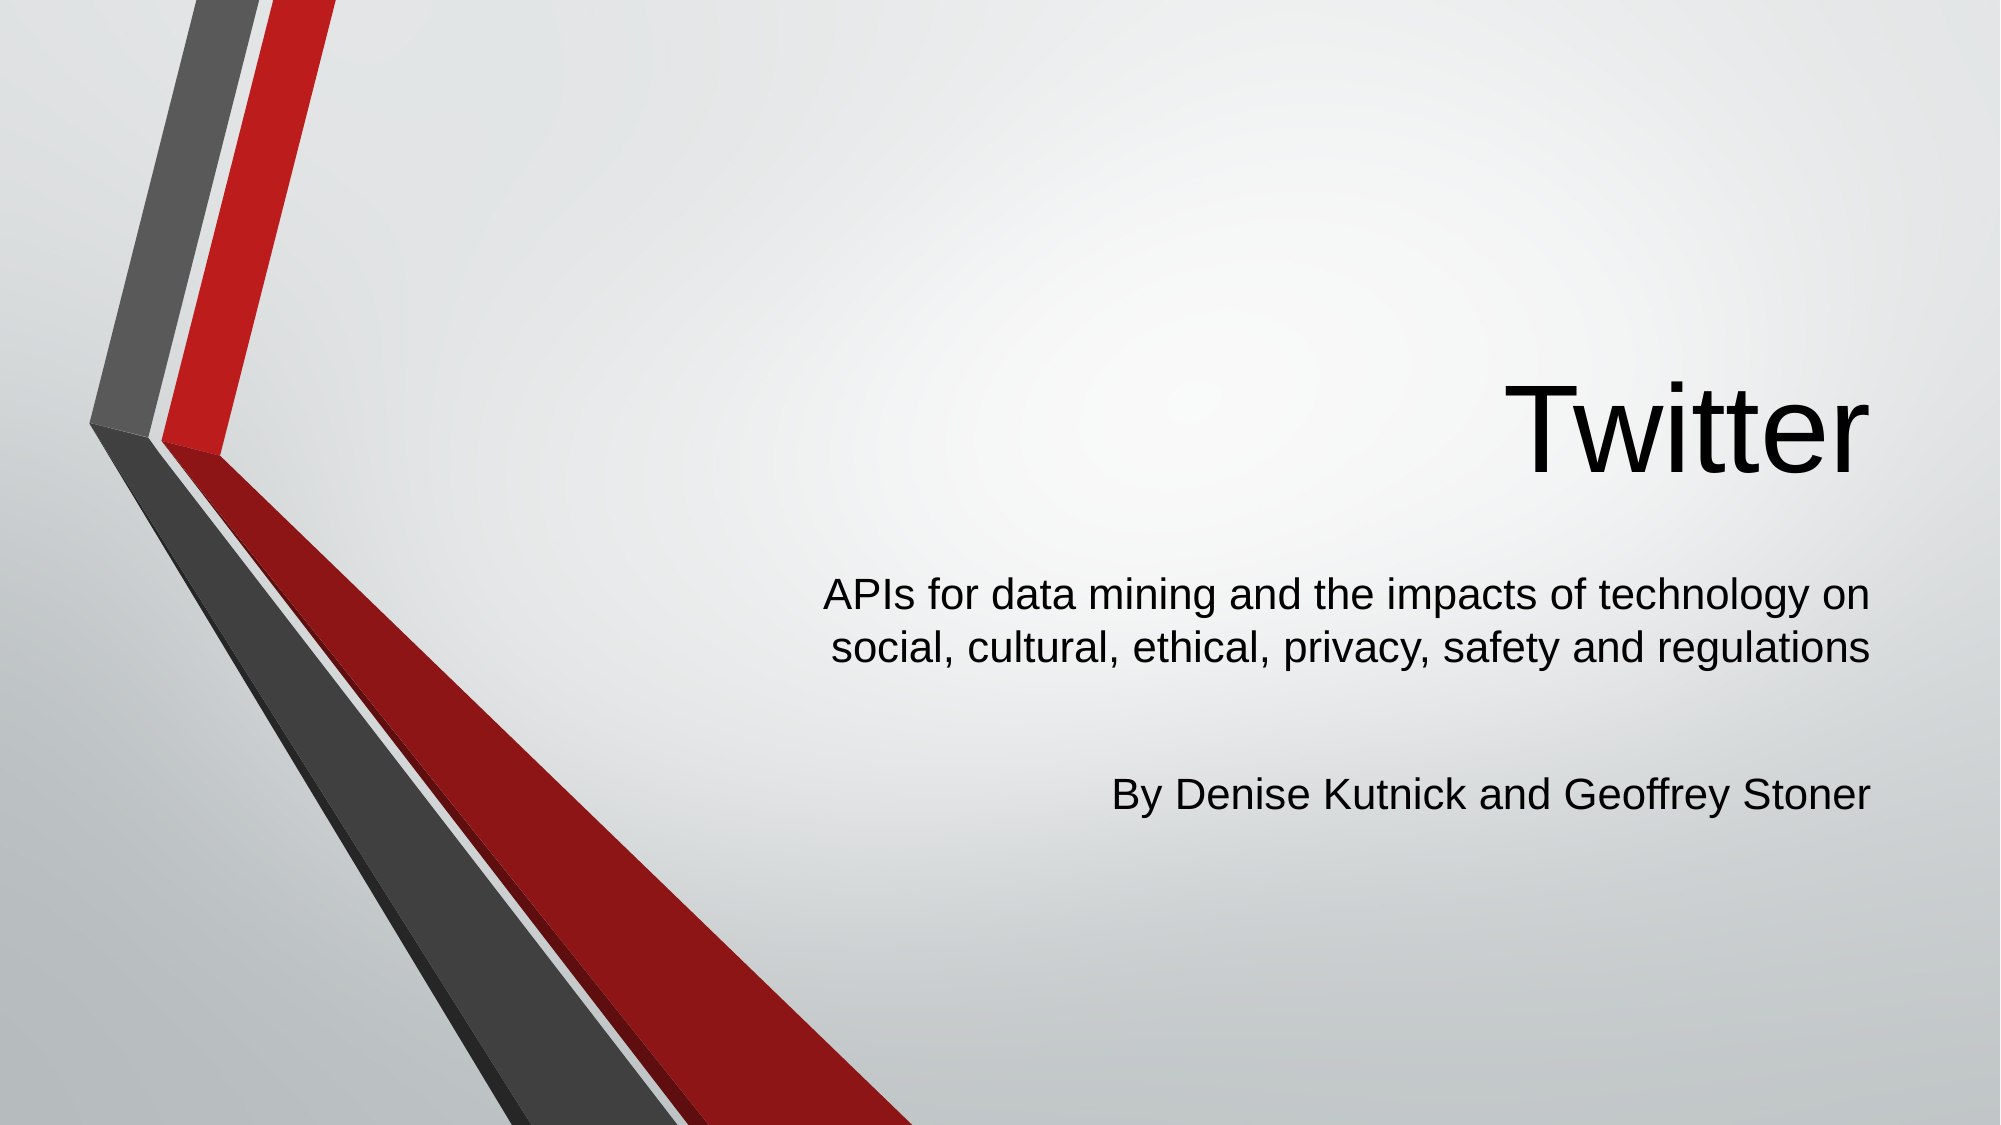

# Twitter
APIs for data mining and the impacts of technology on social, cultural, ethical, privacy, safety and regulations

By Denise Kutnick and Geoffrey Stoner